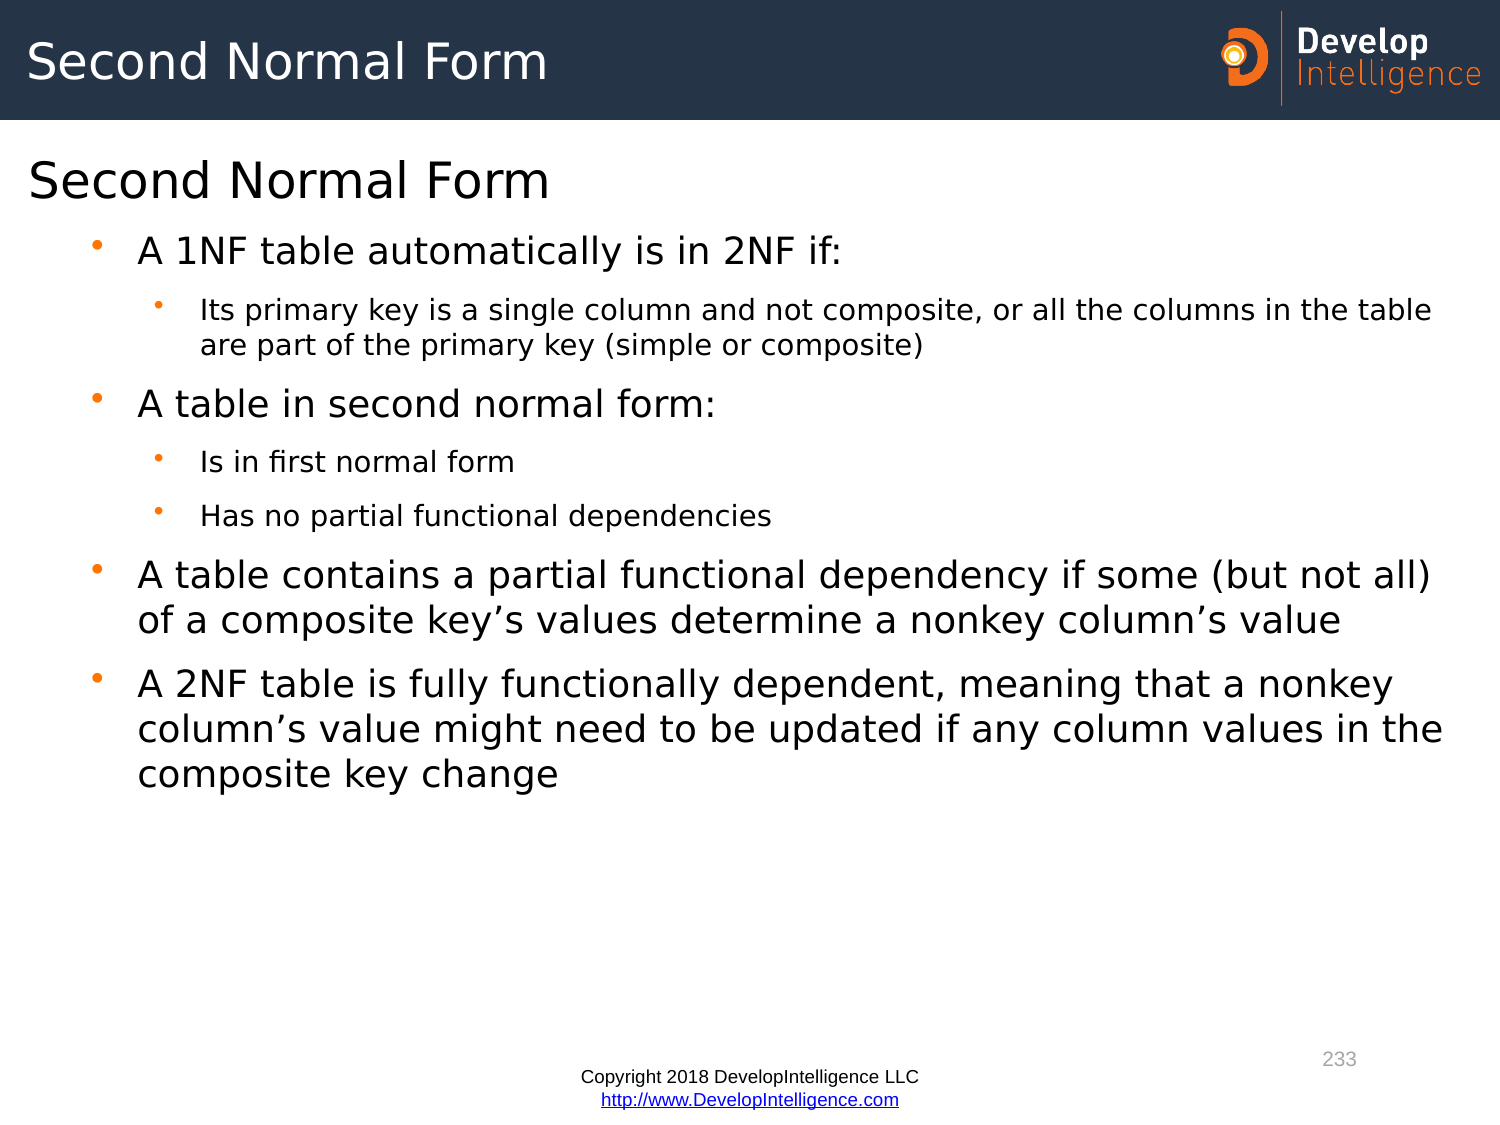

# Second Normal Form
Second Normal Form
A 1NF table automatically is in 2NF if:
Its primary key is a single column and not composite, or all the columns in the table are part of the primary key (simple or composite)
A table in second normal form:
Is in first normal form
Has no partial functional dependencies
A table contains a partial functional dependency if some (but not all) of a composite key’s values determine a nonkey column’s value
A 2NF table is fully functionally dependent, meaning that a nonkey column’s value might need to be updated if any column values in the composite key change

233